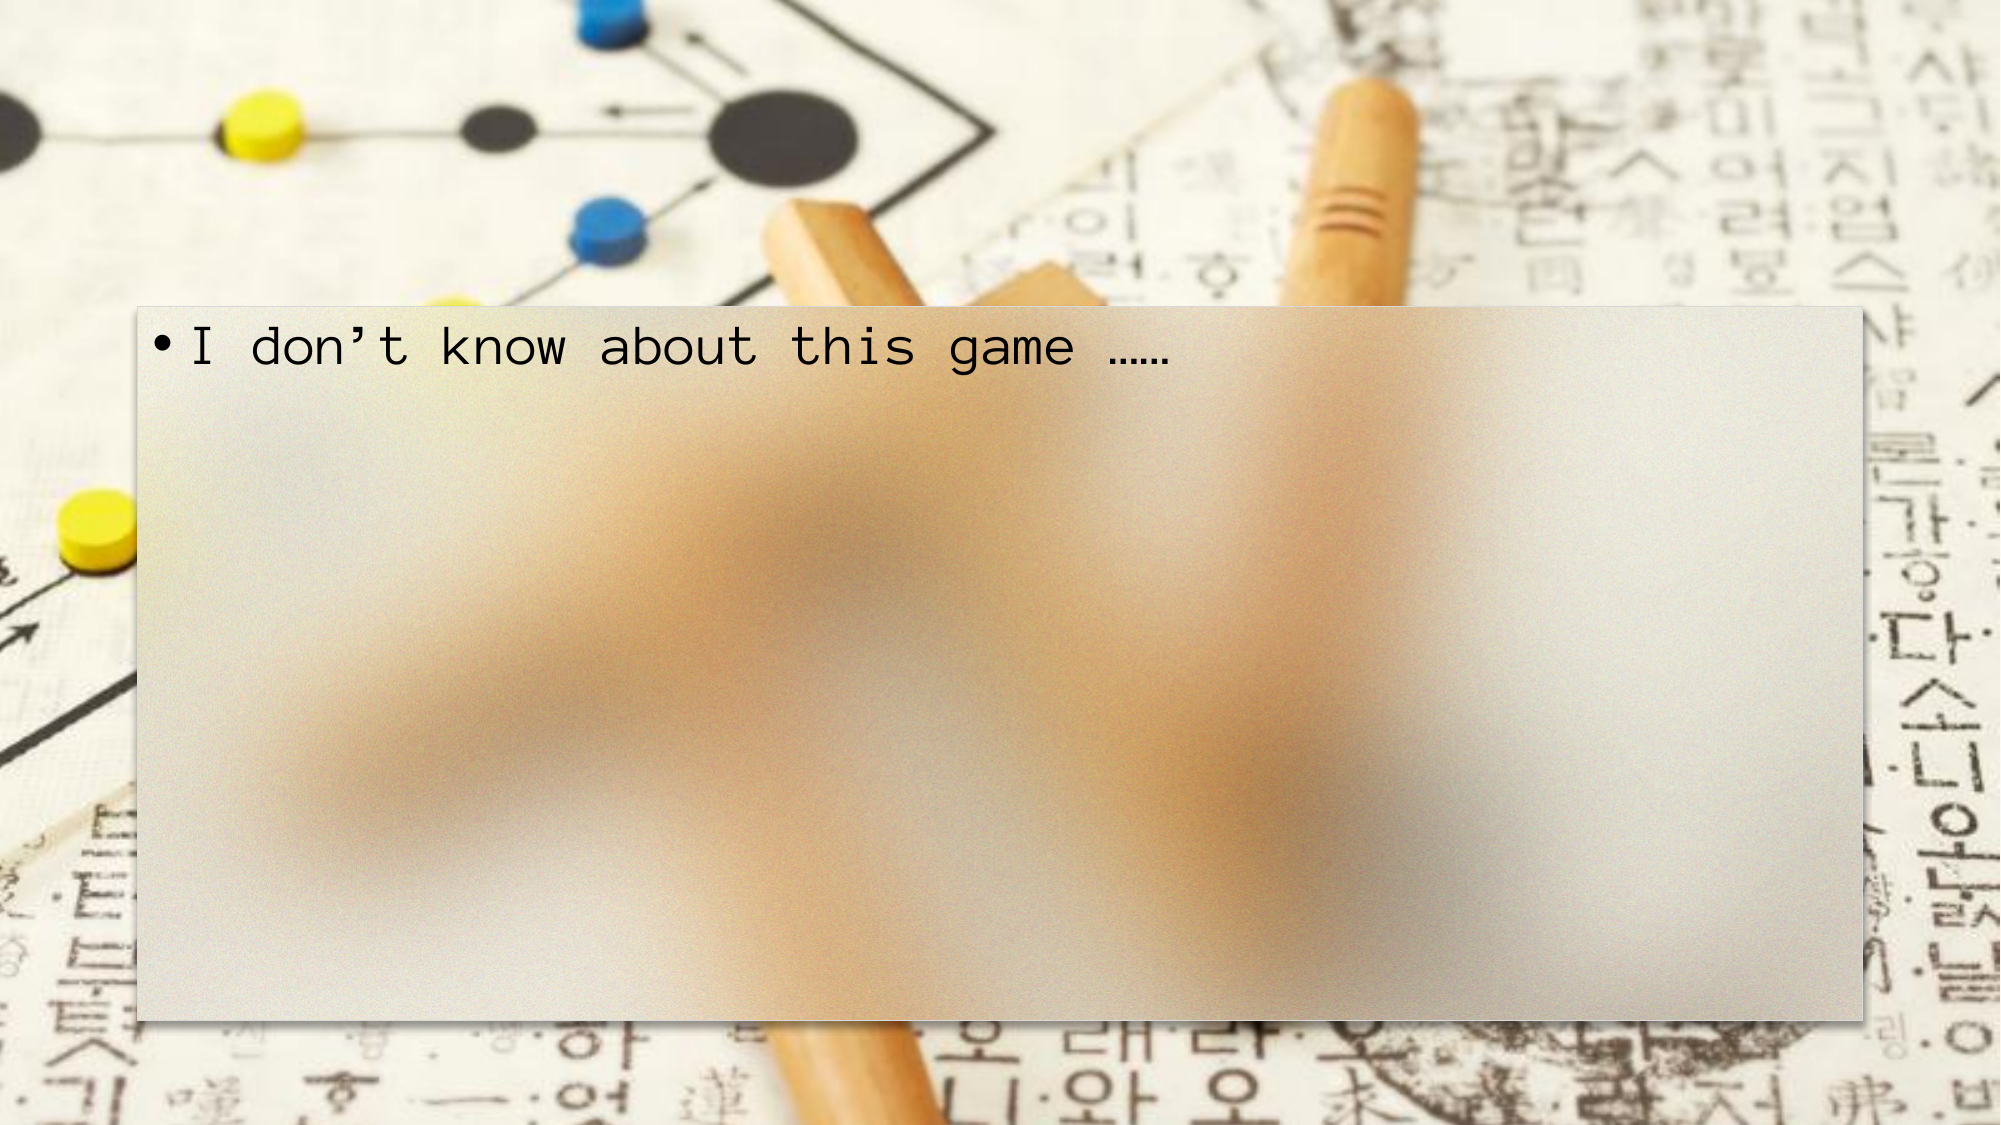

#
I don’t know about this game ……